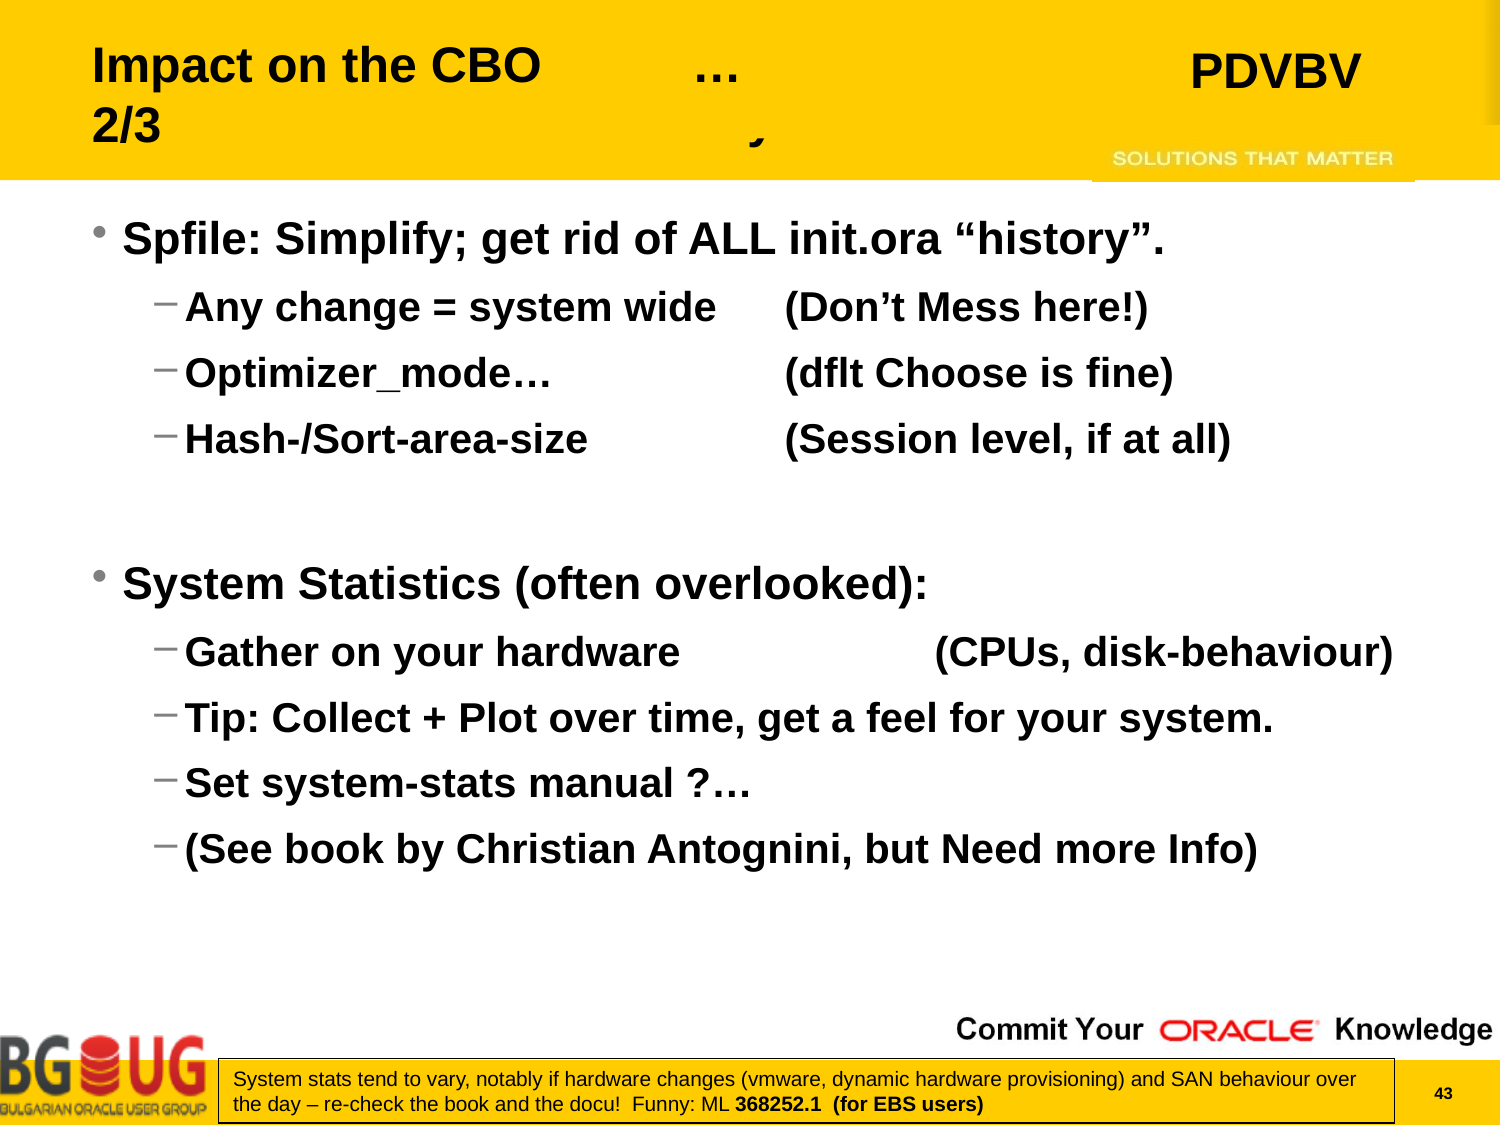

# Impact on the CBO	…  		2/3
Spfile: Simplify; get rid of ALL init.ora “history”.
Any change = system wide  	(Don’t Mess here!)
Optimizer_mode… 		(dflt Choose is fine)
Hash-/Sort-area-size 		(Session level, if at all)

System Statistics (often overlooked):
Gather on your hardware 		(CPUs, disk-behaviour)
Tip: Collect + Plot over time, get a feel for your system.
Set system-stats manual ?…
(See book by Christian Antognini, but Need more Info)
System stats tend to vary, notably if hardware changes (vmware, dynamic hardware provisioning) and SAN behaviour over the day – re-check the book and the docu!  Funny: ML 368252.1  (for EBS users)
43